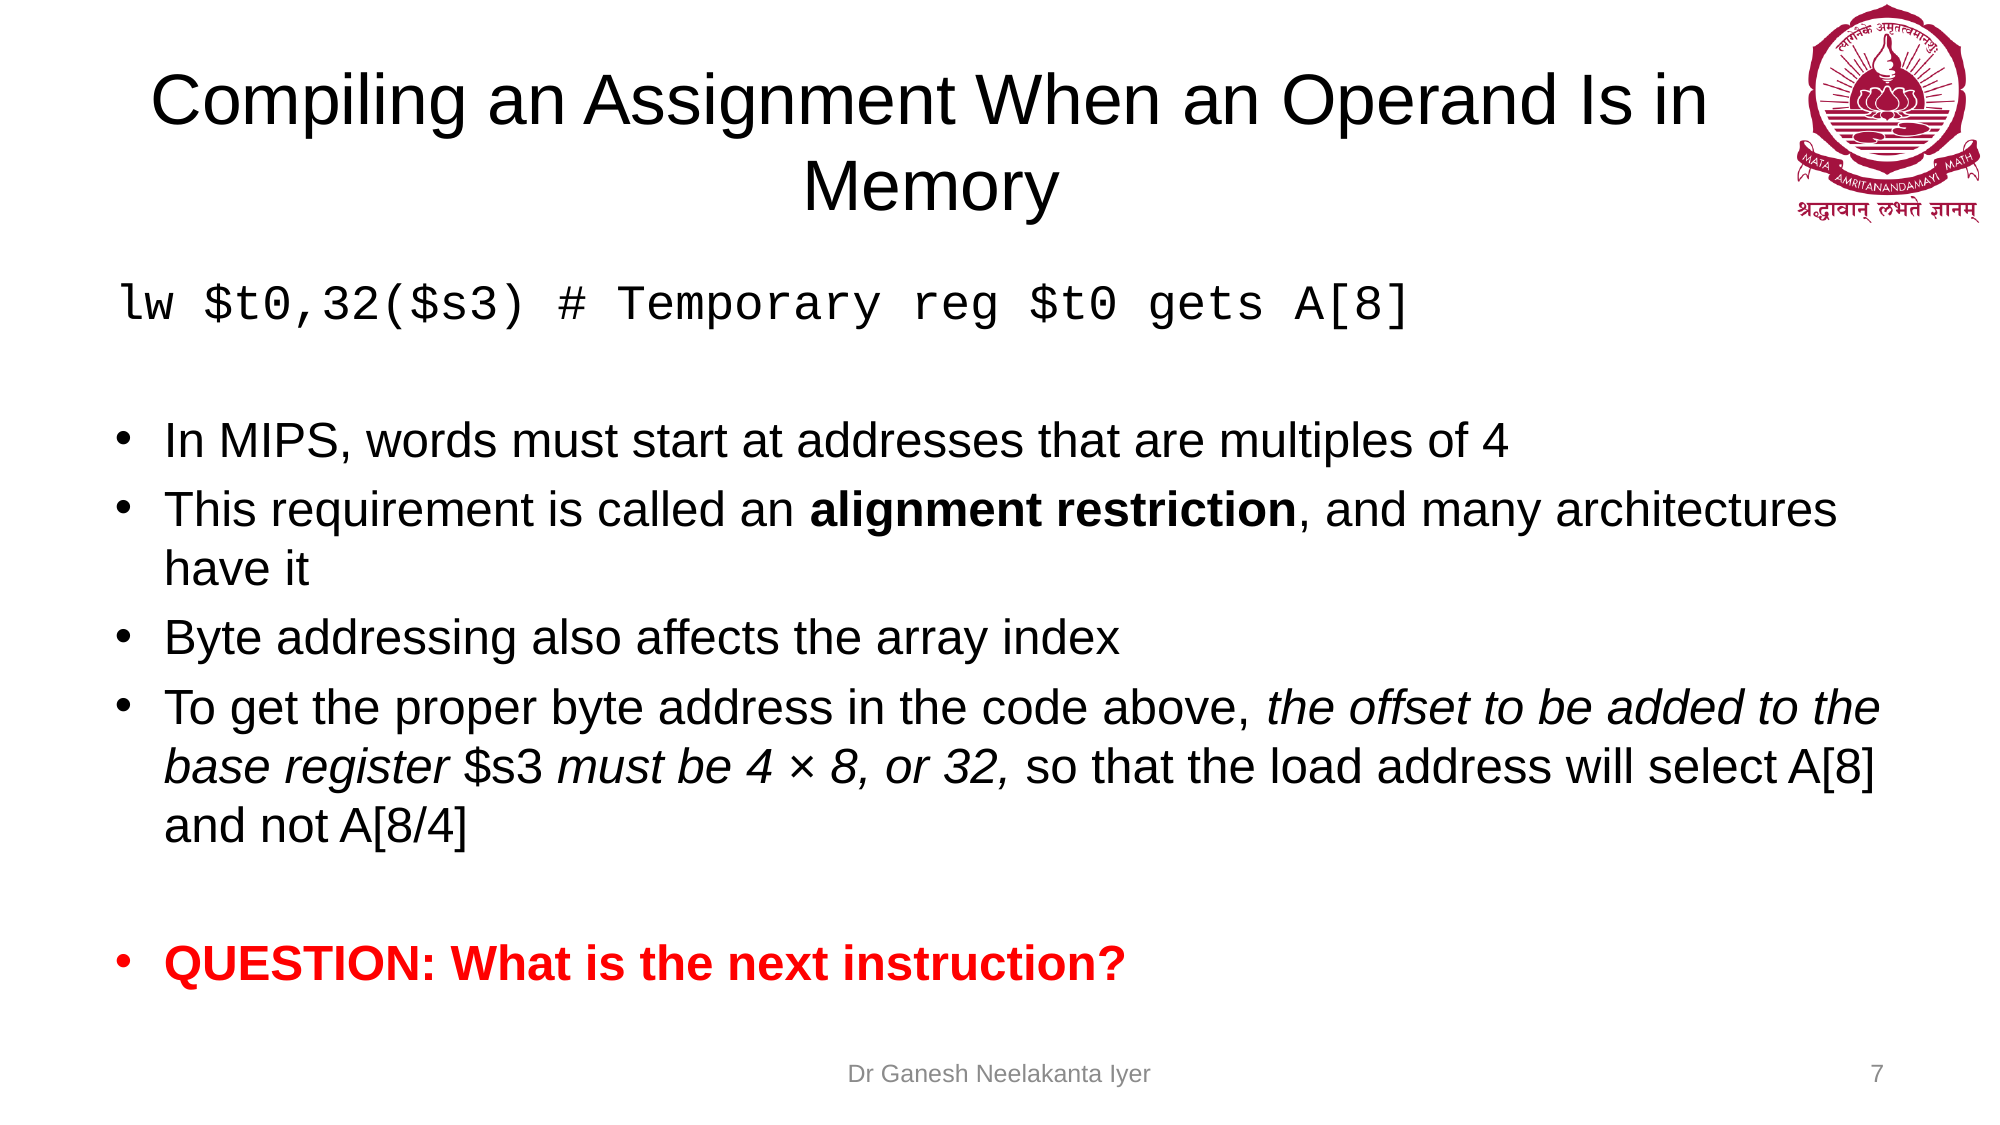

# Compiling an Assignment When an Operand Is in Memory
lw $t0,32($s3) # Temporary reg $t0 gets A[8]

In MIPS, words must start at addresses that are multiples of 4
This requirement is called an alignment restriction, and many architectures have it
Byte addressing also affects the array index
To get the proper byte address in the code above, the offset to be added to the base register $s3 must be 4 × 8, or 32, so that the load address will select A[8] and not A[8/4]

QUESTION: What is the next instruction?
Dr Ganesh Neelakanta Iyer
7